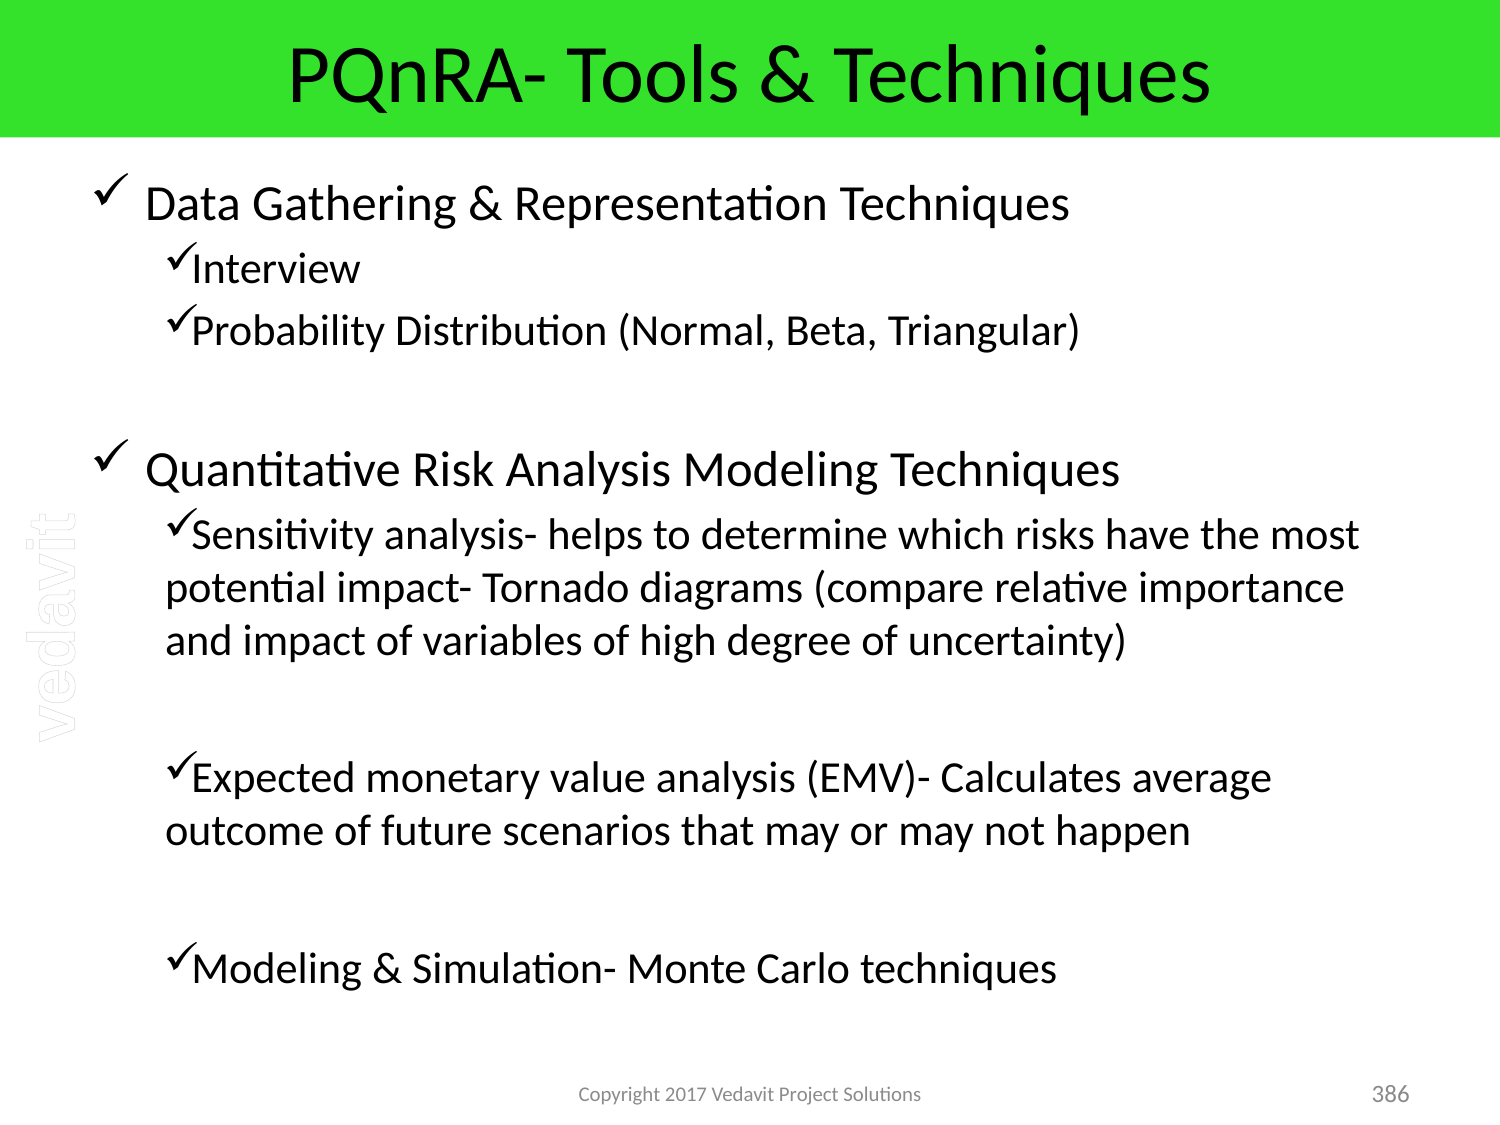

# PQnRA- Tools & Techniques
Data Gathering & Representation Techniques
Interview
Probability Distribution (Normal, Beta, Triangular)

Quantitative Risk Analysis Modeling Techniques
Sensitivity analysis- helps to determine which risks have the most potential impact- Tornado diagrams (compare relative importance and impact of variables of high degree of uncertainty)

Expected monetary value analysis (EMV)- Calculates average outcome of future scenarios that may or may not happen

Modeling & Simulation- Monte Carlo techniques

Copyright 2017 Vedavit Project Solutions
386